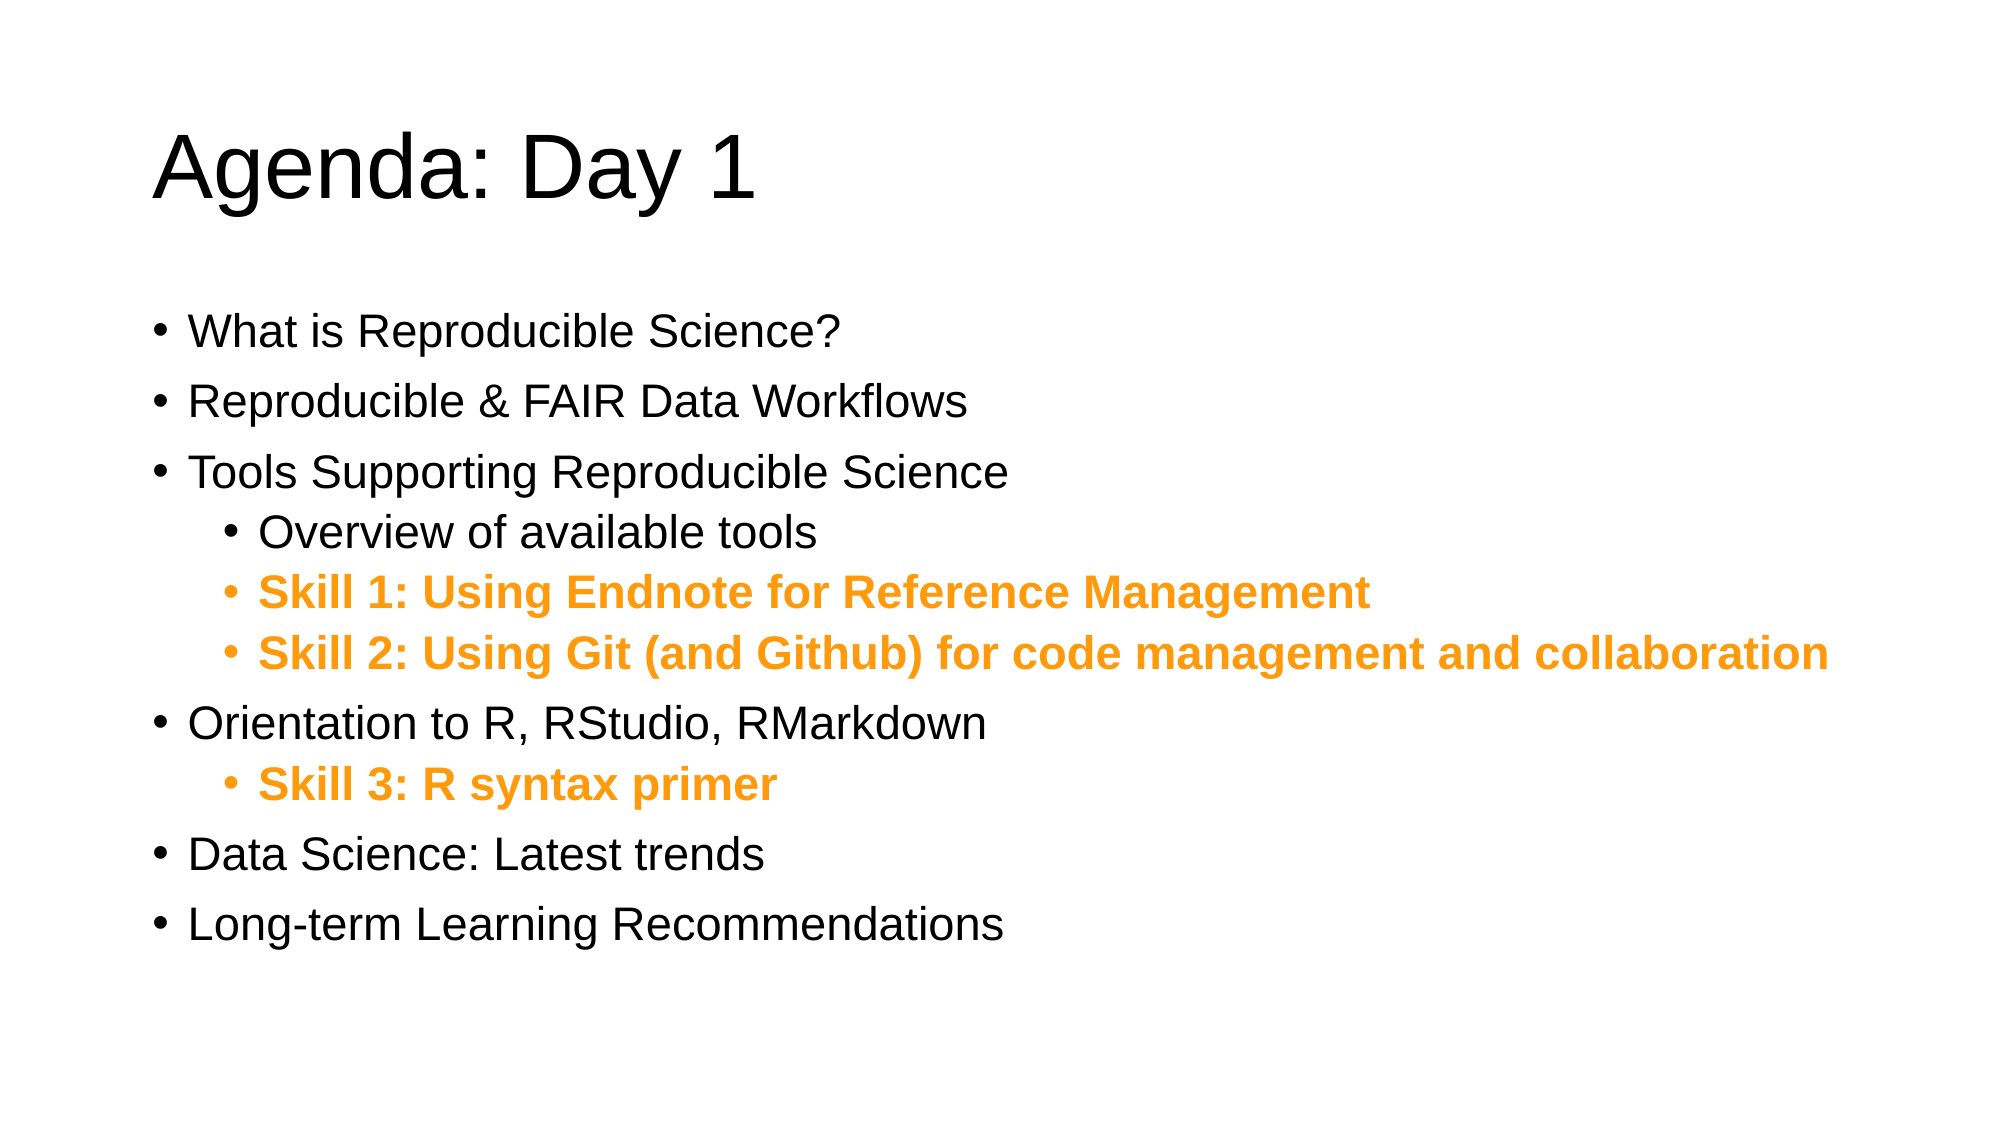

# Agenda: Day 1
What is Reproducible Science?
Reproducible & FAIR Data Workflows
Tools Supporting Reproducible Science
Overview of available tools
Skill 1: Using Endnote for Reference Management
Skill 2: Using Git (and Github) for code management and collaboration
Orientation to R, RStudio, RMarkdown
Skill 3: R syntax primer
Data Science: Latest trends
Long-term Learning Recommendations